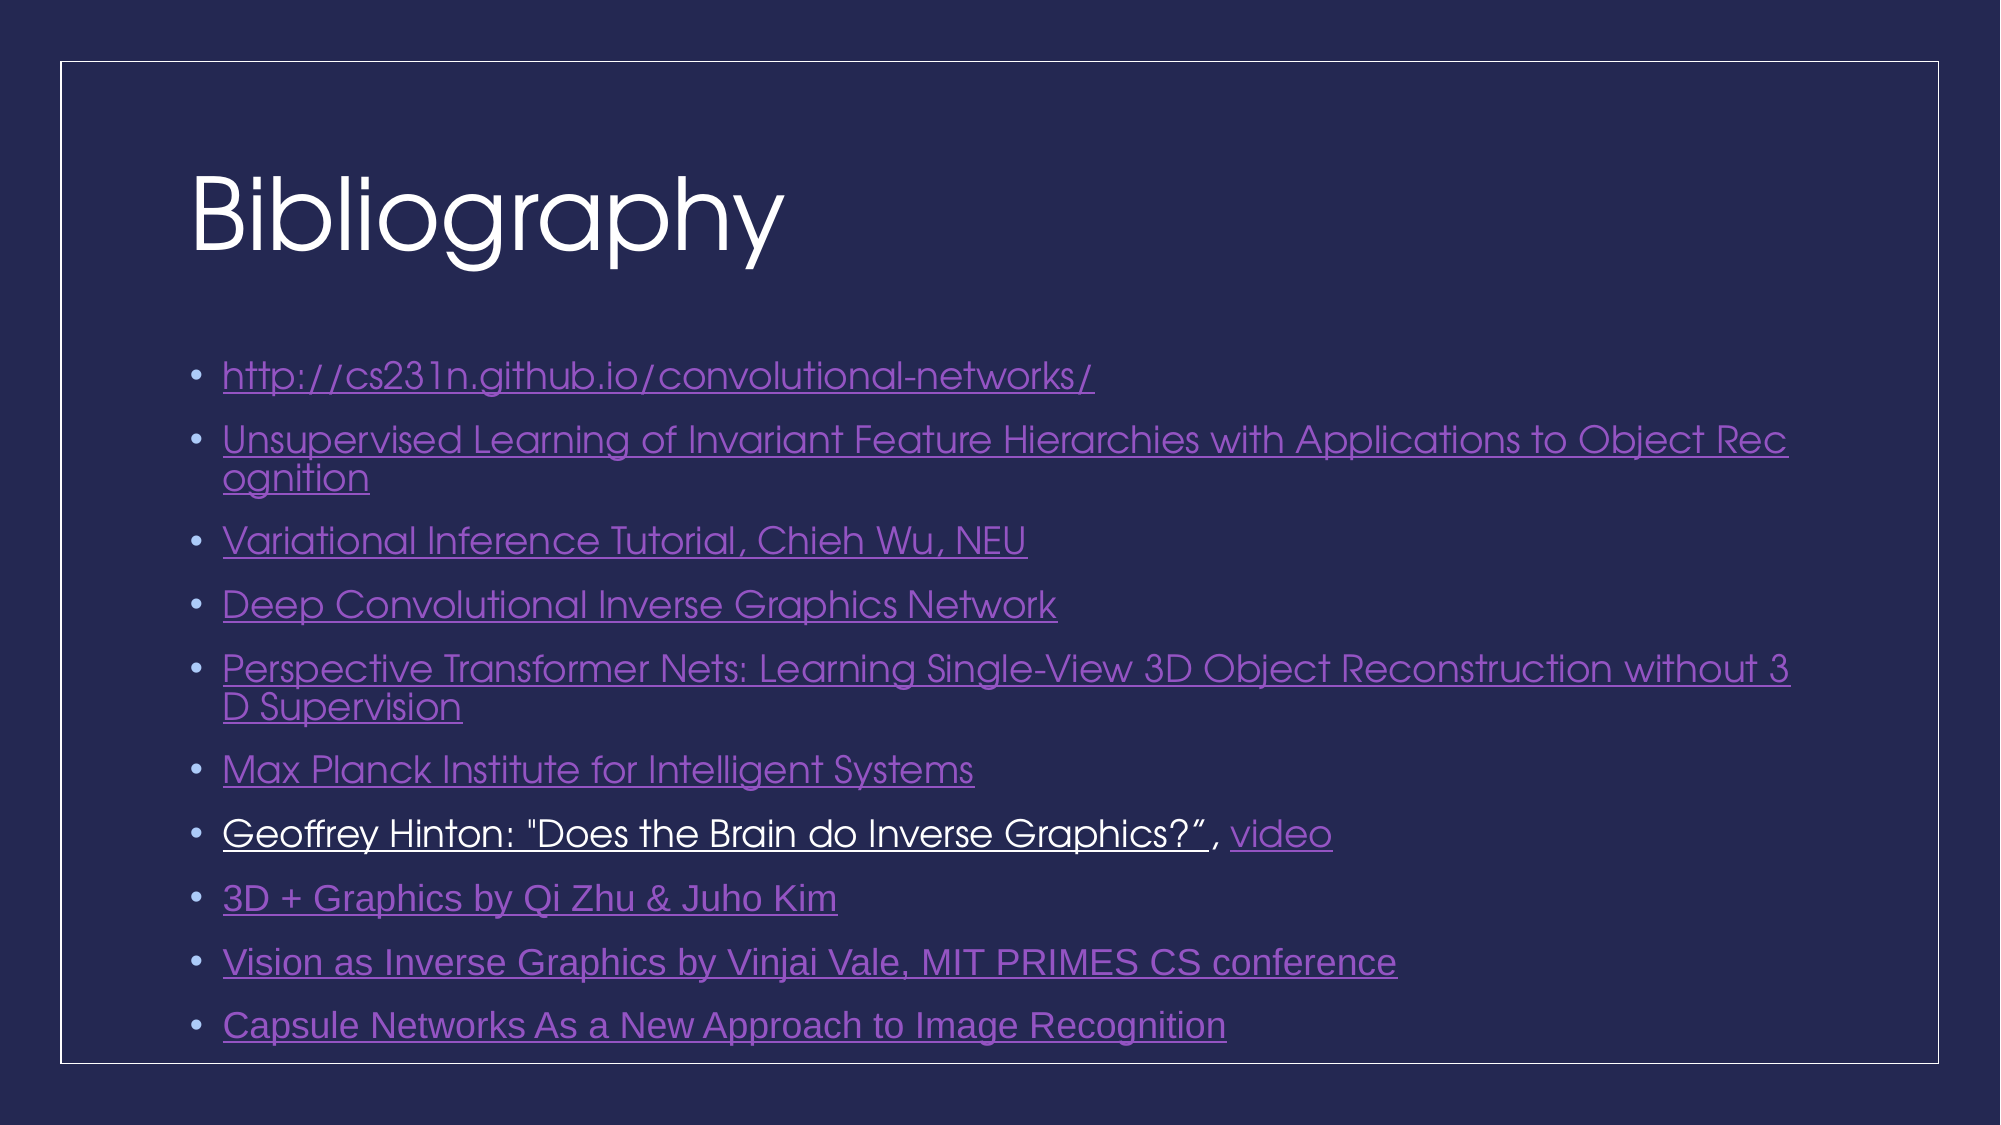

# Bibliography
http://cs231n.github.io/convolutional-networks/
Unsupervised Learning of Invariant Feature Hierarchies with Applications to Object Recognition
Variational Inference Tutorial, Chieh Wu, NEU
Deep Convolutional Inverse Graphics Network
Perspective Transformer Nets: Learning Single-View 3D Object Reconstruction without 3D Supervision
Max Planck Institute for Intelligent Systems
Geoffrey Hinton: "Does the Brain do Inverse Graphics?”, video
3D + Graphics by Qi Zhu & Juho Kim
Vision as Inverse Graphics by Vinjai Vale, MIT PRIMES CS conference
Capsule Networks As a New Approach to Image Recognition